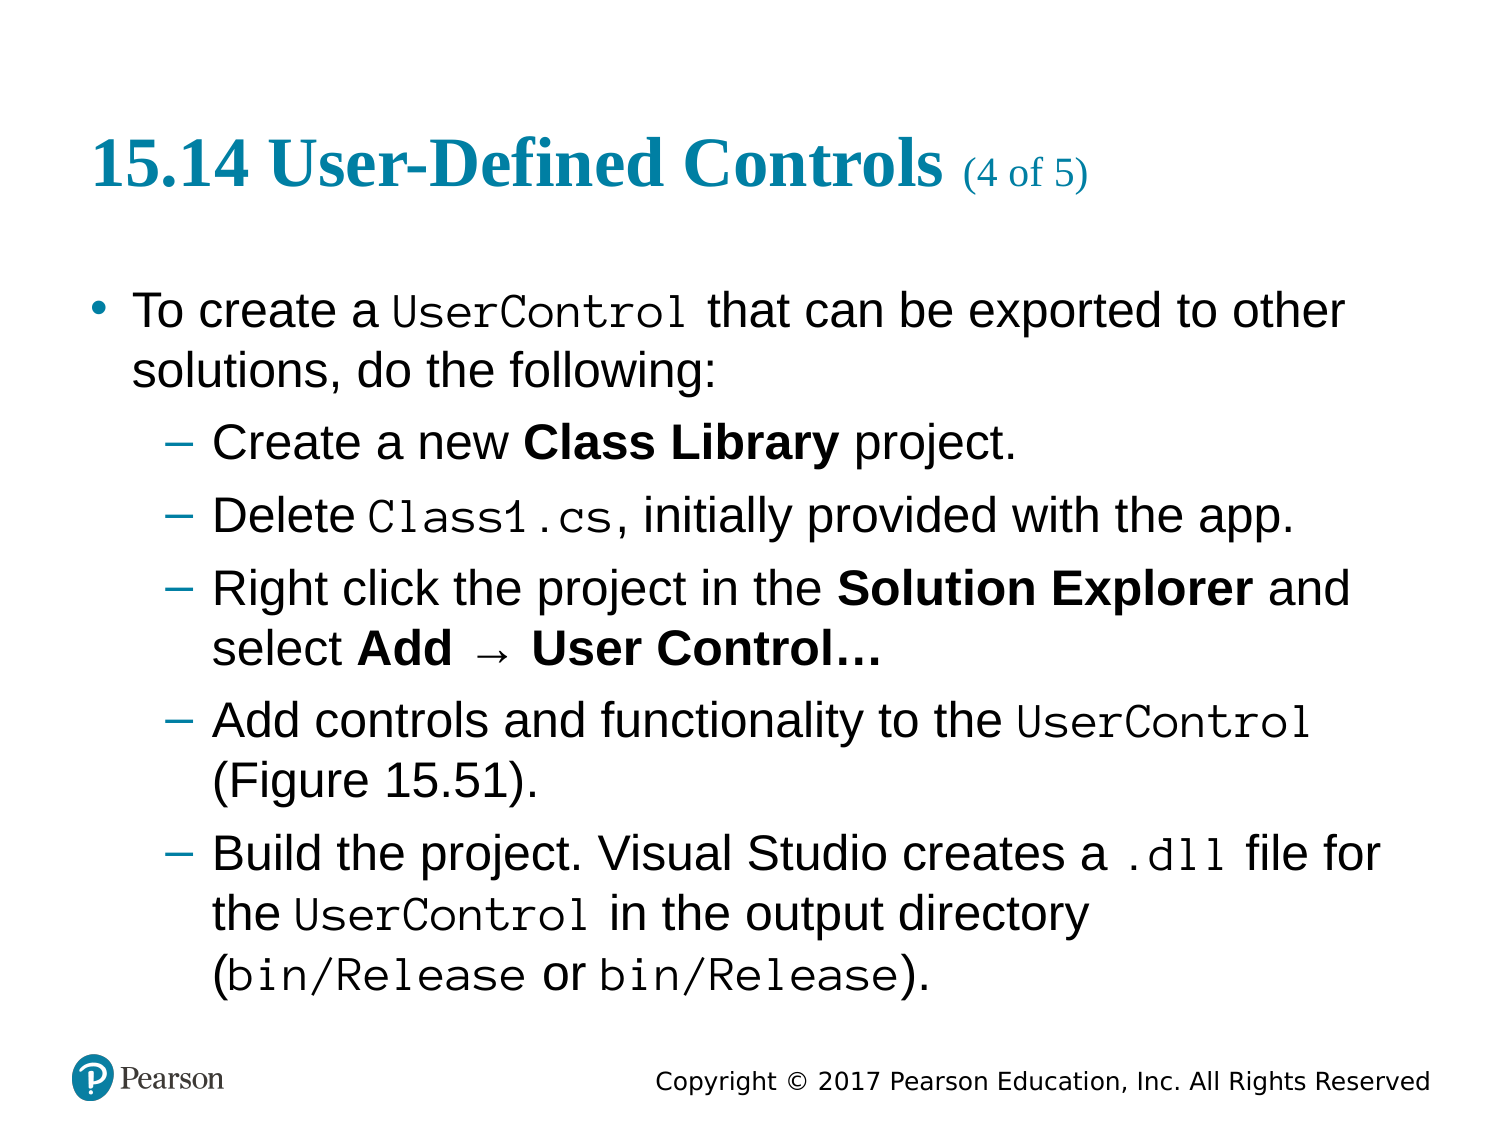

# 15.14 User-Defined Controls (4 of 5)
To create a UserControl that can be exported to other solutions, do the following:
Create a new Class Library project.
Delete Class1.cs, initially provided with the app.
Right click the project in the Solution Explorer and select Add → User Control…
Add controls and functionality to the UserControl (Figure 15.51).
Build the project. Visual Studio creates a .dll file for the UserControl in the output directory (bin/Release or bin/Release).